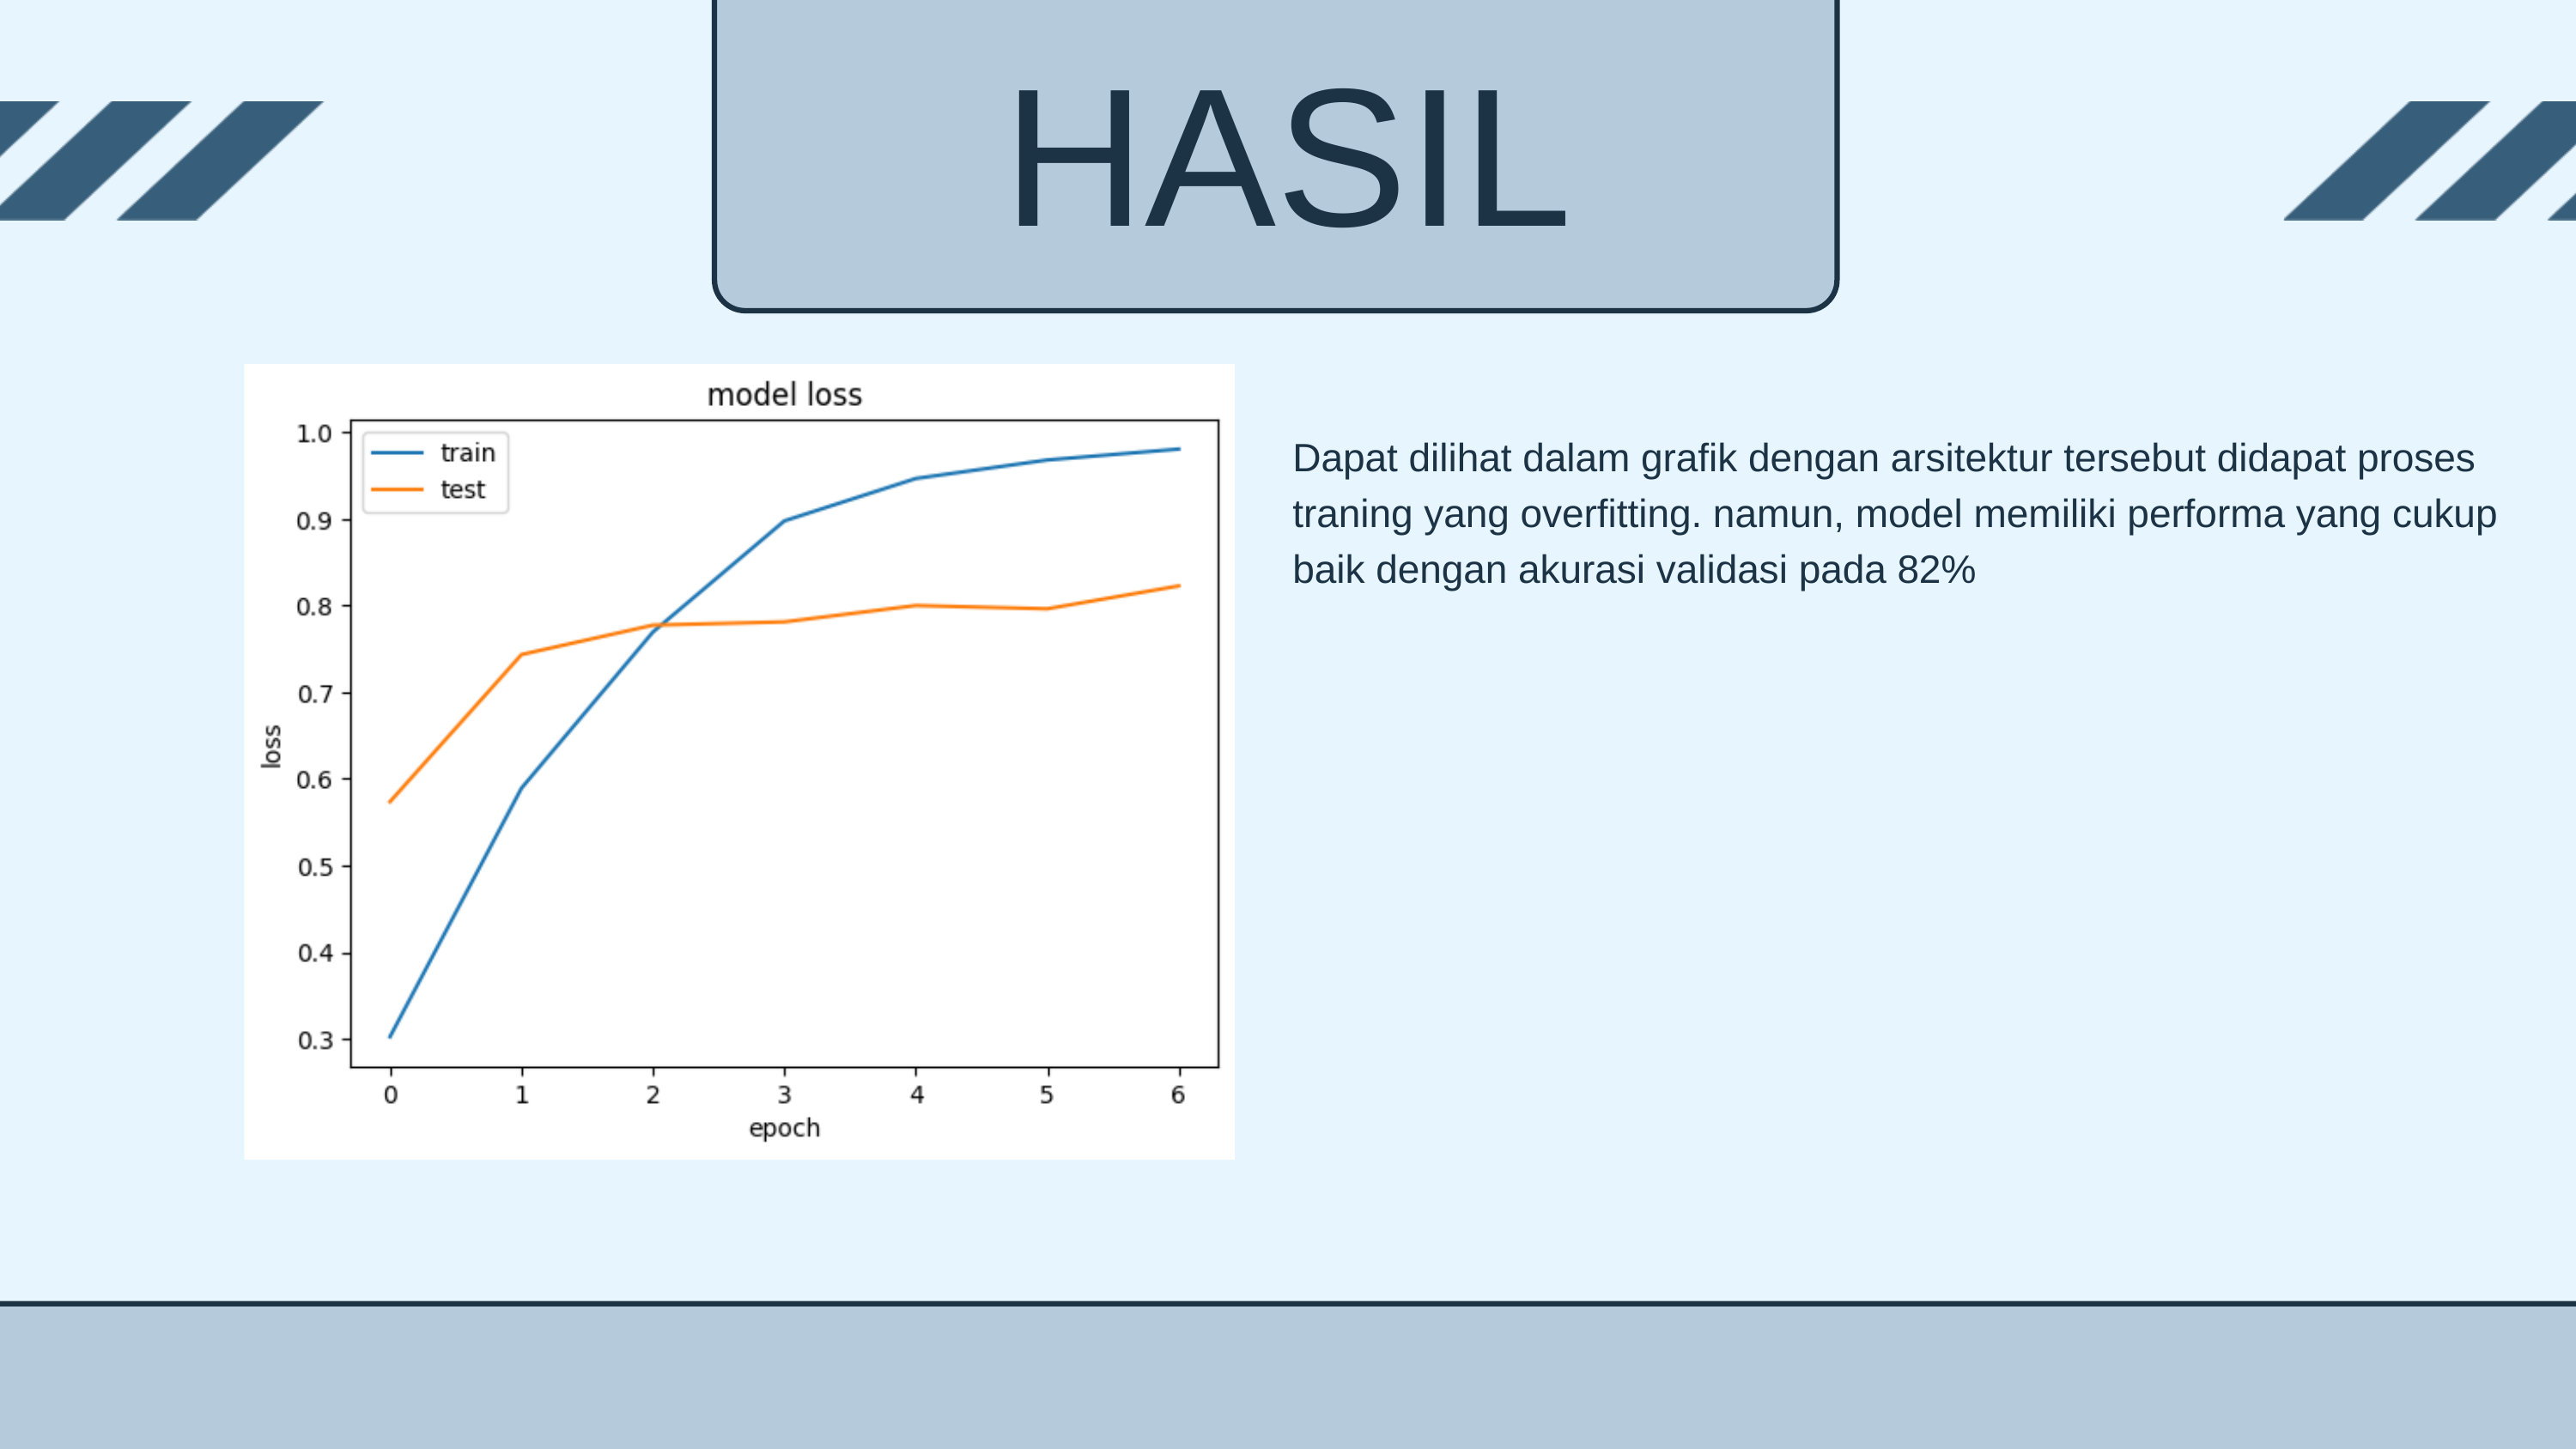

HASIL

Dapat dilihat dalam grafik dengan arsitektur tersebut didapat proses traning yang overfitting. namun, model memiliki performa yang cukup baik dengan akurasi validasi pada 82%